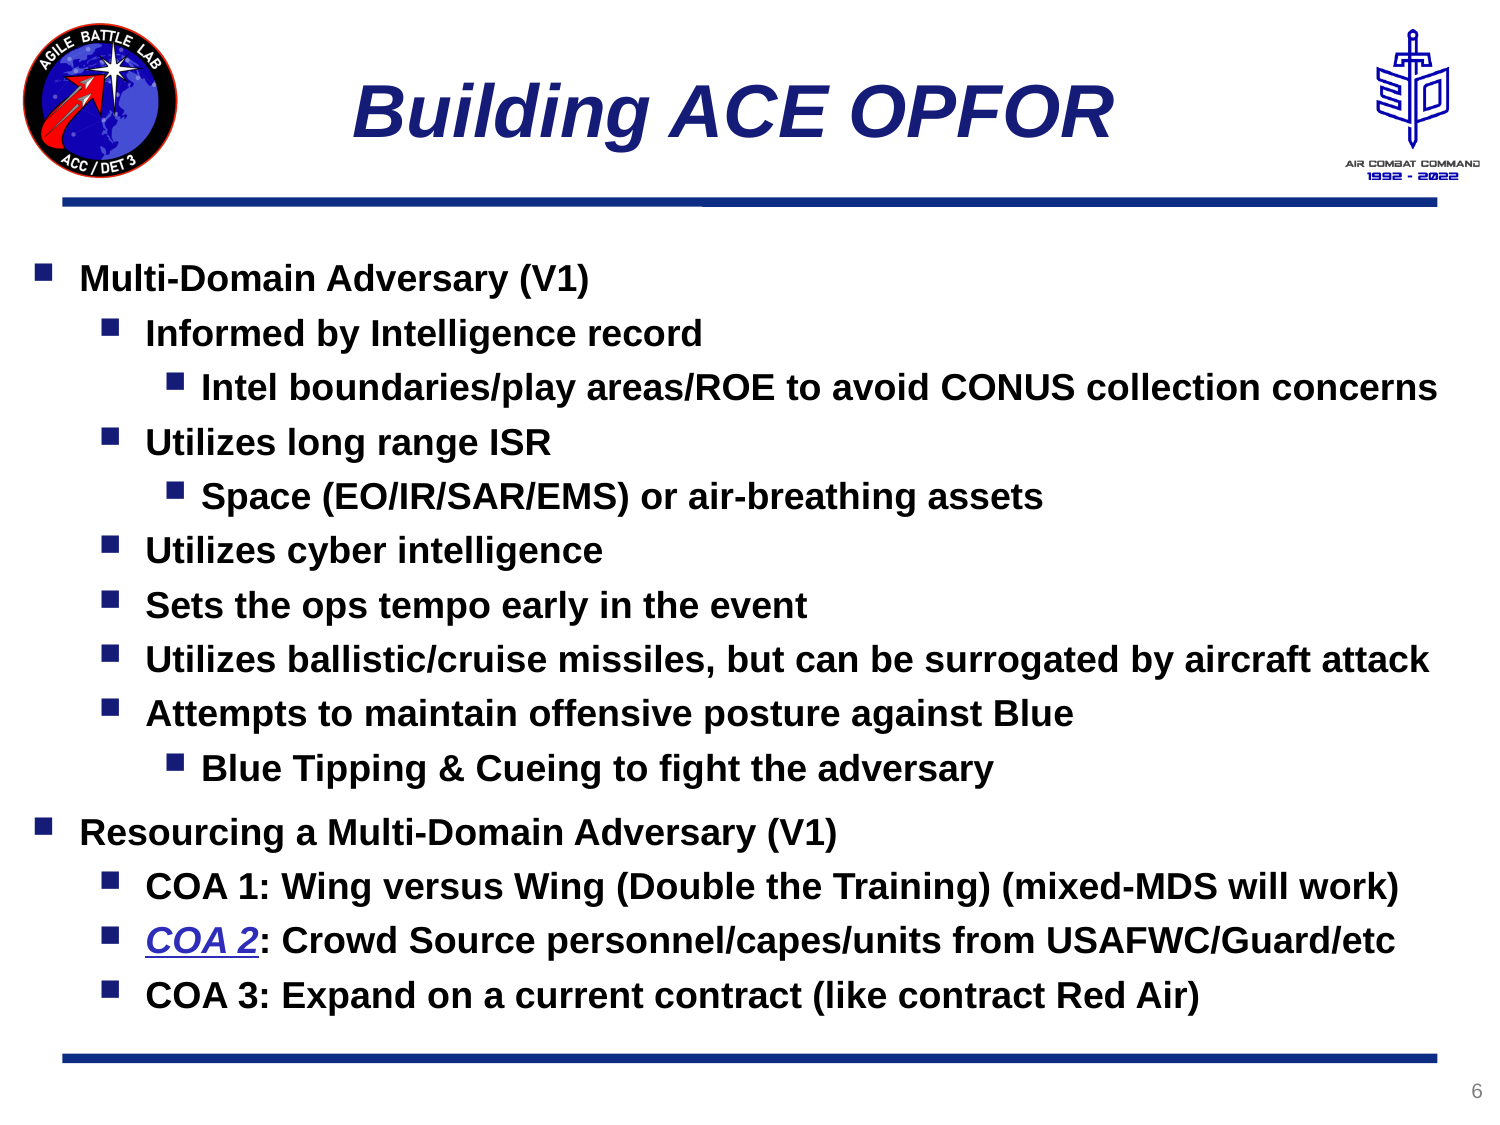

# Building ACE OPFOR
Multi-Domain Adversary (V1)
Informed by Intelligence record
Intel boundaries/play areas/ROE to avoid CONUS collection concerns
Utilizes long range ISR
Space (EO/IR/SAR/EMS) or air-breathing assets
Utilizes cyber intelligence
Sets the ops tempo early in the event
Utilizes ballistic/cruise missiles, but can be surrogated by aircraft attack
Attempts to maintain offensive posture against Blue
Blue Tipping & Cueing to fight the adversary
Resourcing a Multi-Domain Adversary (V1)
COA 1: Wing versus Wing (Double the Training) (mixed-MDS will work)
COA 2: Crowd Source personnel/capes/units from USAFWC/Guard/etc
COA 3: Expand on a current contract (like contract Red Air)

6